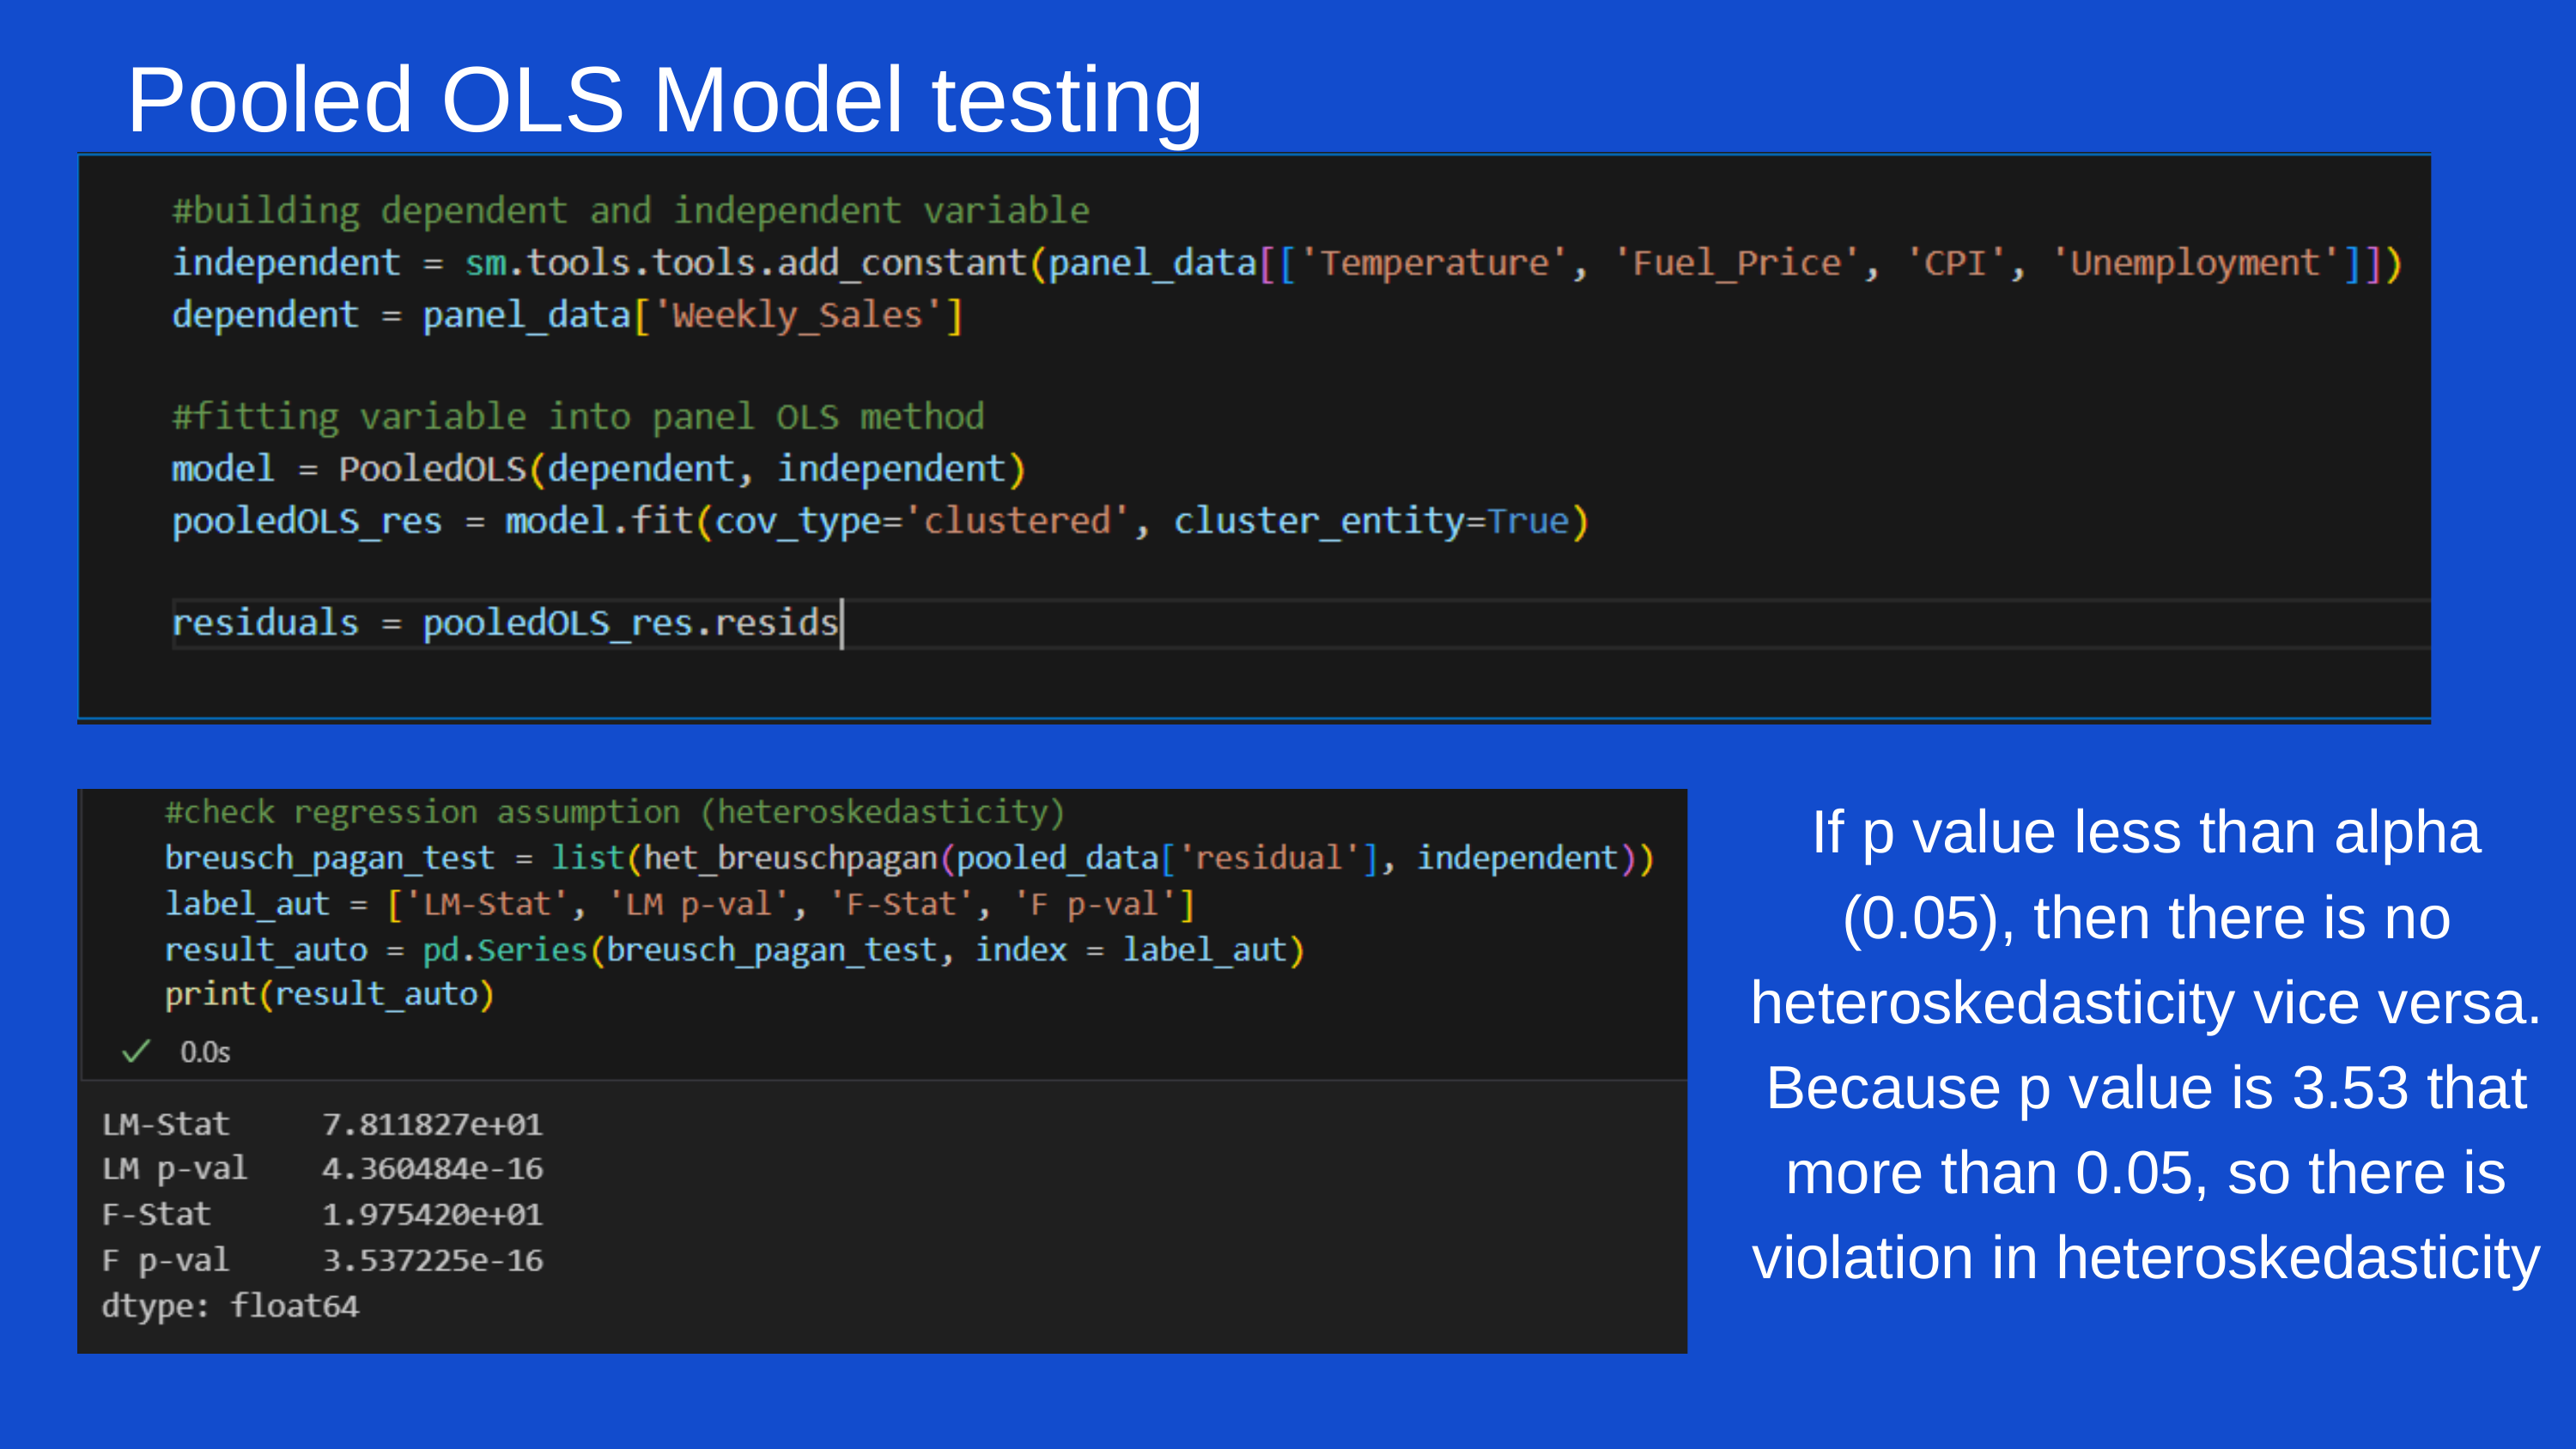

Pooled OLS Model testing

If p value less than alpha (0.05), then there is no heteroskedasticity vice versa. Because p value is 3.53 that more than 0.05, so there is violation in heteroskedasticity